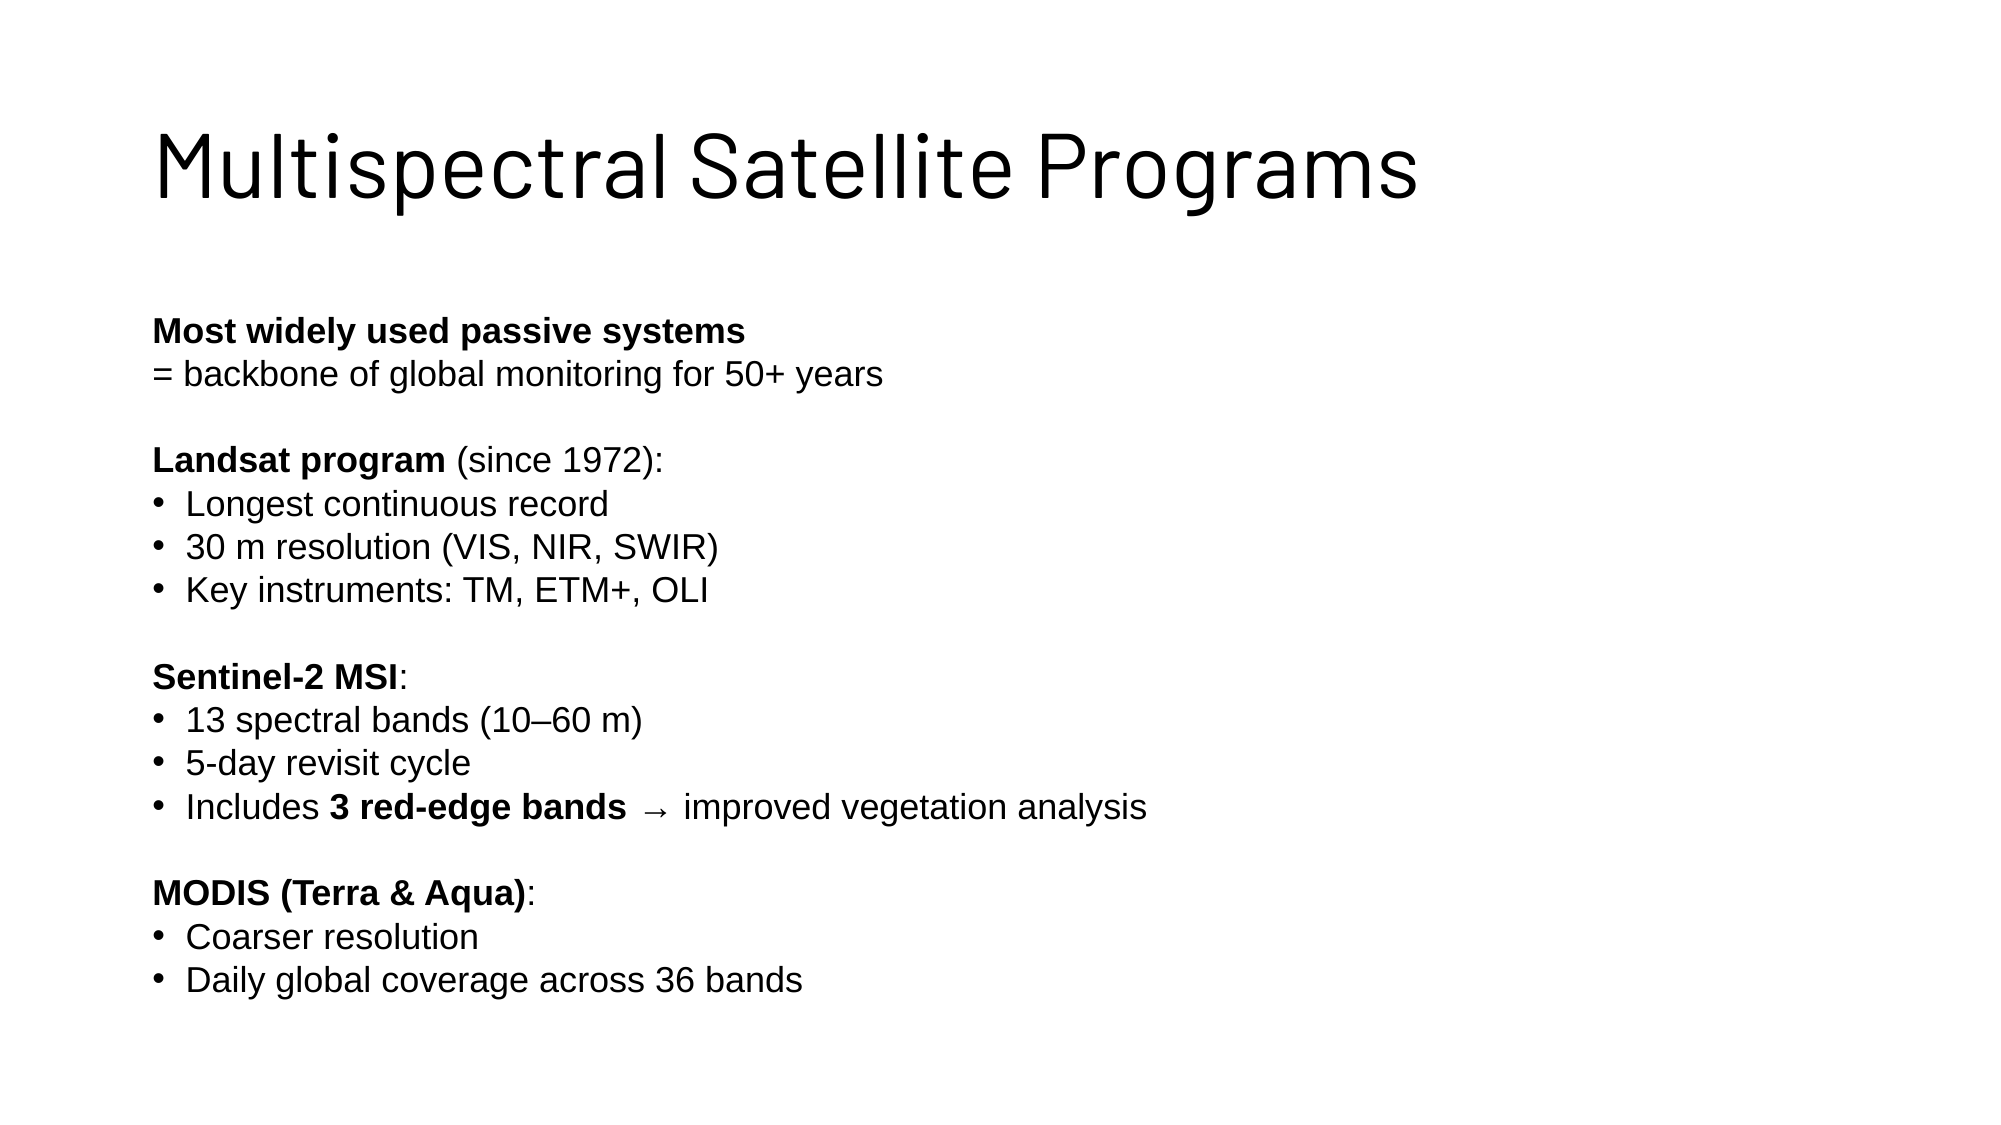

# Multispectral Satellite Programs
Most widely used passive systems
= backbone of global monitoring for 50+ years

Landsat program (since 1972):
Longest continuous record
30 m resolution (VIS, NIR, SWIR)
Key instruments: TM, ETM+, OLI

Sentinel-2 MSI:
13 spectral bands (10–60 m)
5-day revisit cycle
Includes 3 red-edge bands → improved vegetation analysis

MODIS (Terra & Aqua):
Coarser resolution
Daily global coverage across 36 bands